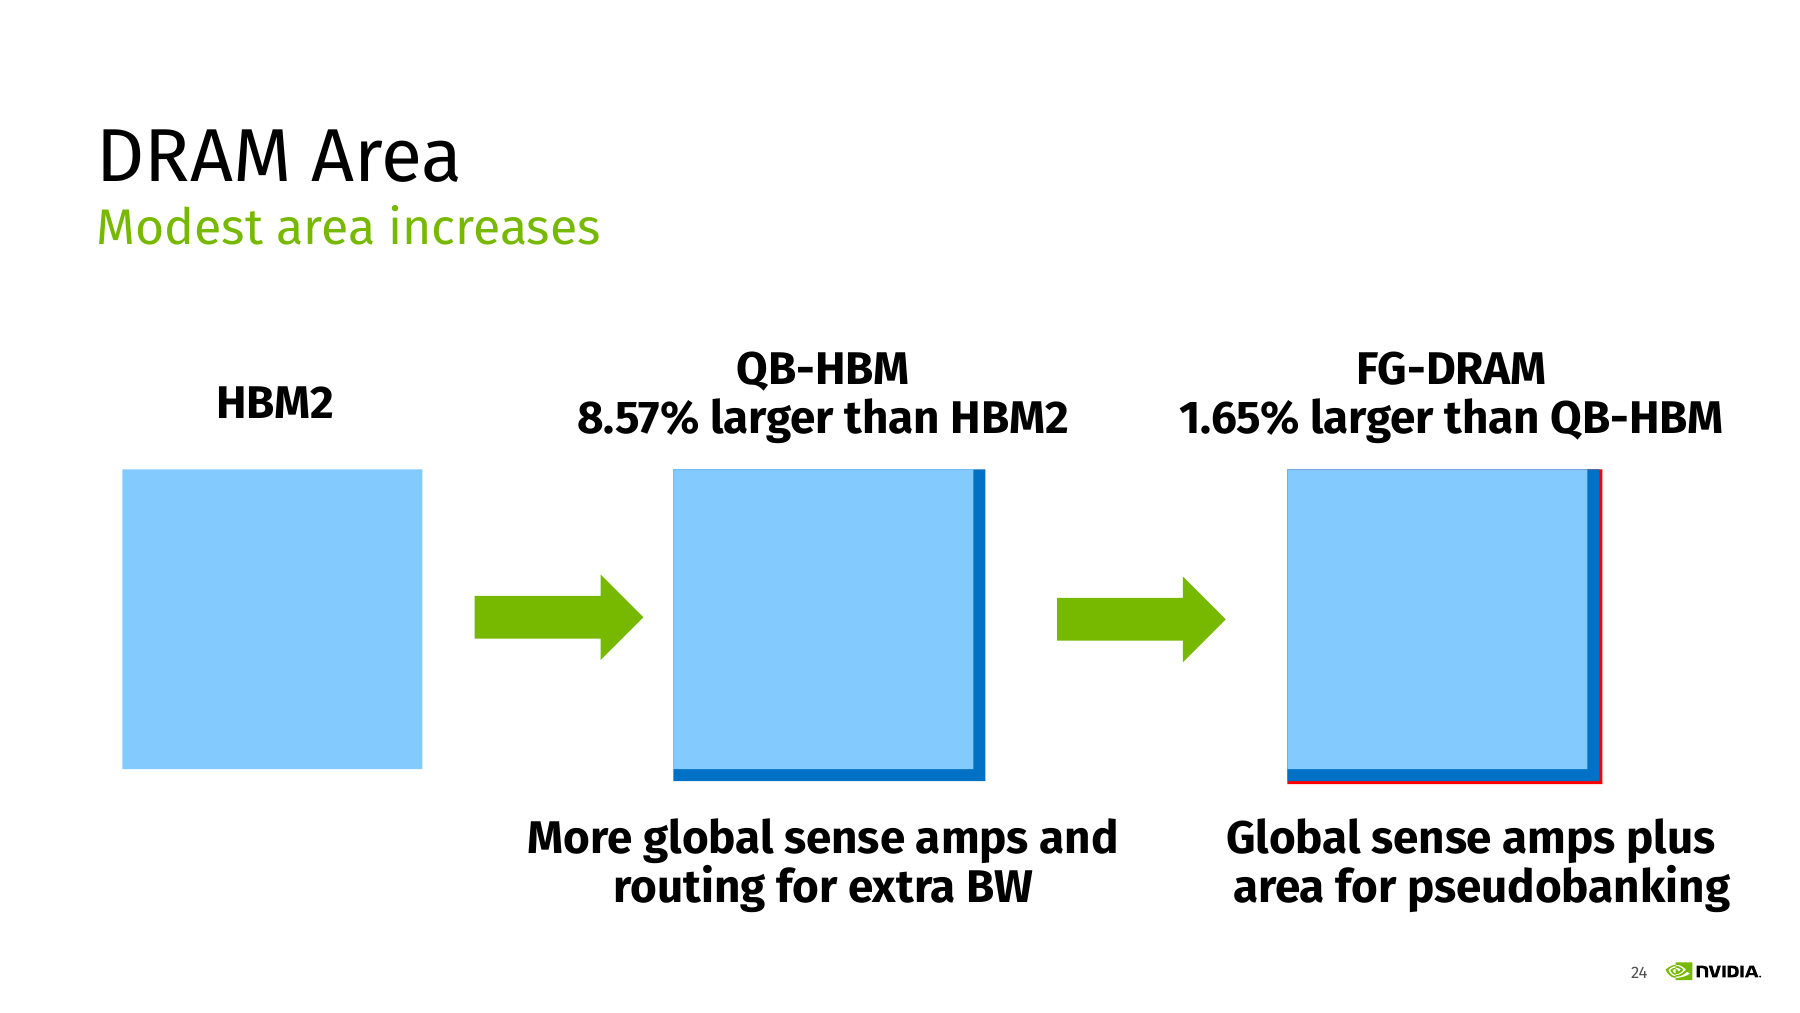

# DRAM Area
Modest area increases
FG-DRAM
1.65% larger than QB-HBM
QB-HBM
8.57% larger than HBM2
HBM2

More global sense amps and routing for extra BW
Global sense amps plus
area for pseudobanking